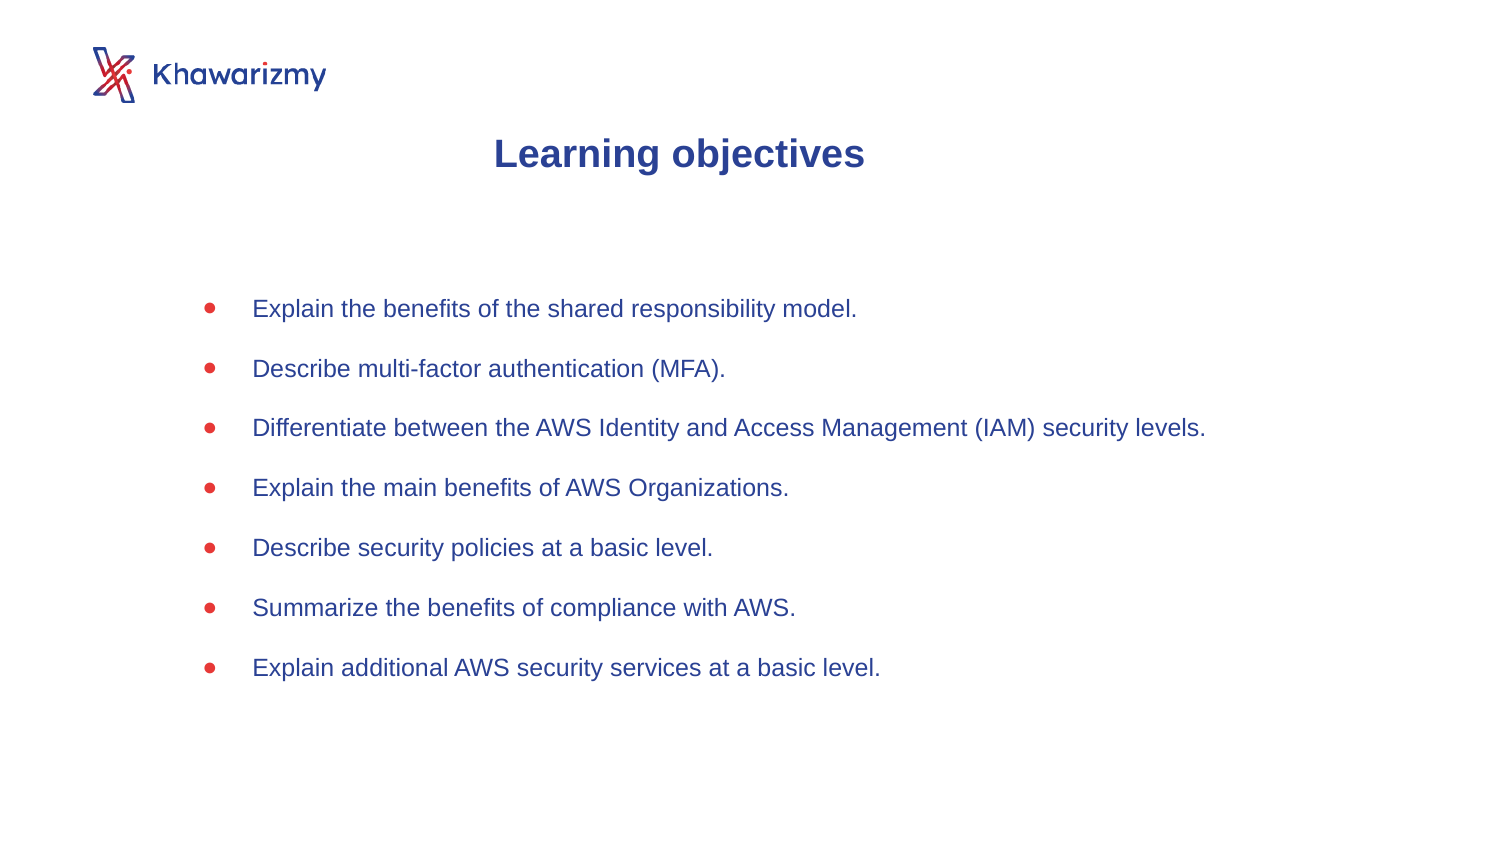

Learning objectives
Explain the benefits of the shared responsibility model.
Describe multi-factor authentication (MFA).
Differentiate between the AWS Identity and Access Management (IAM) security levels.
Explain the main benefits of AWS Organizations.
Describe security policies at a basic level.
Summarize the benefits of compliance with AWS.
Explain additional AWS security services at a basic level.